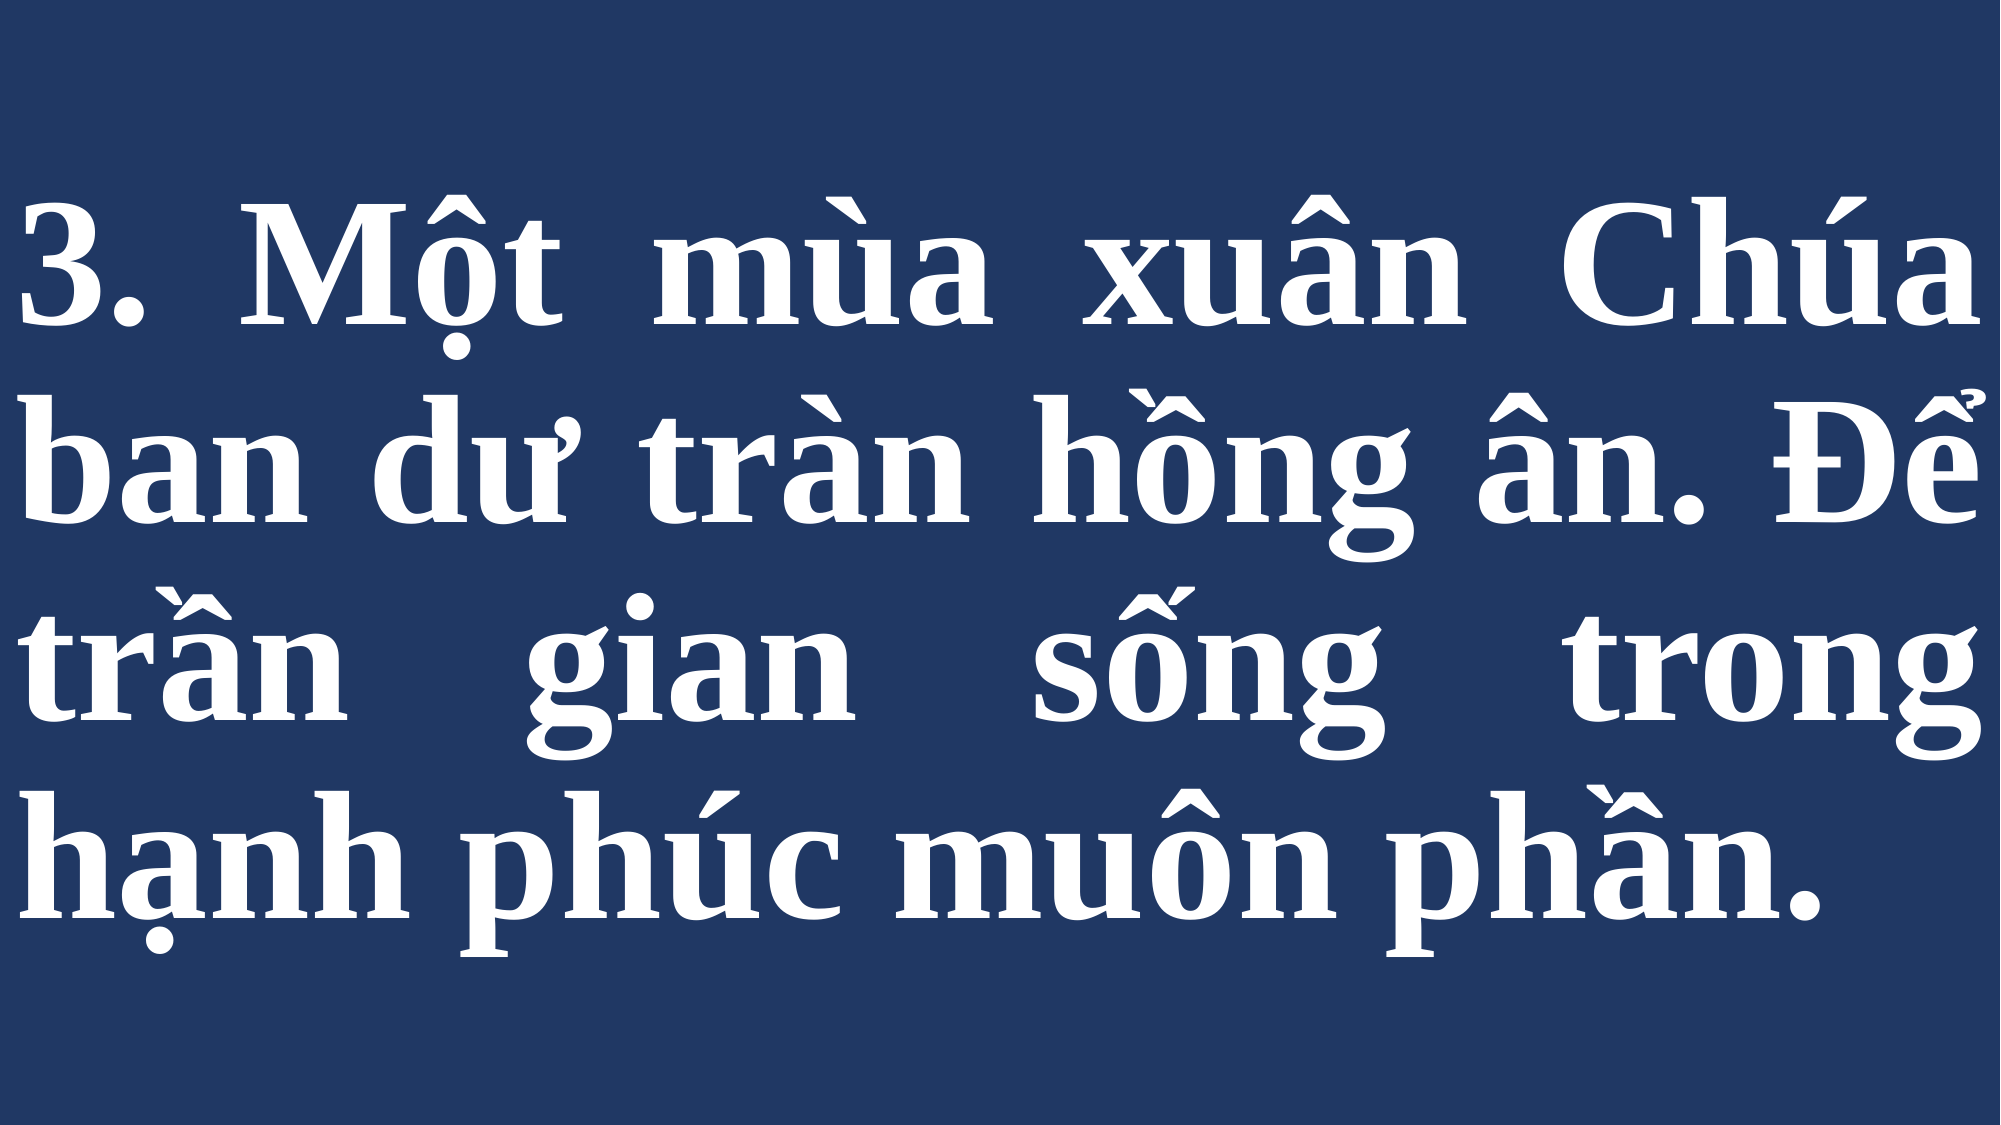

# 3. Một mùa xuân Chúa ban dư tràn hồng ân. Để trần gian sống trong hạnh phúc muôn phần.